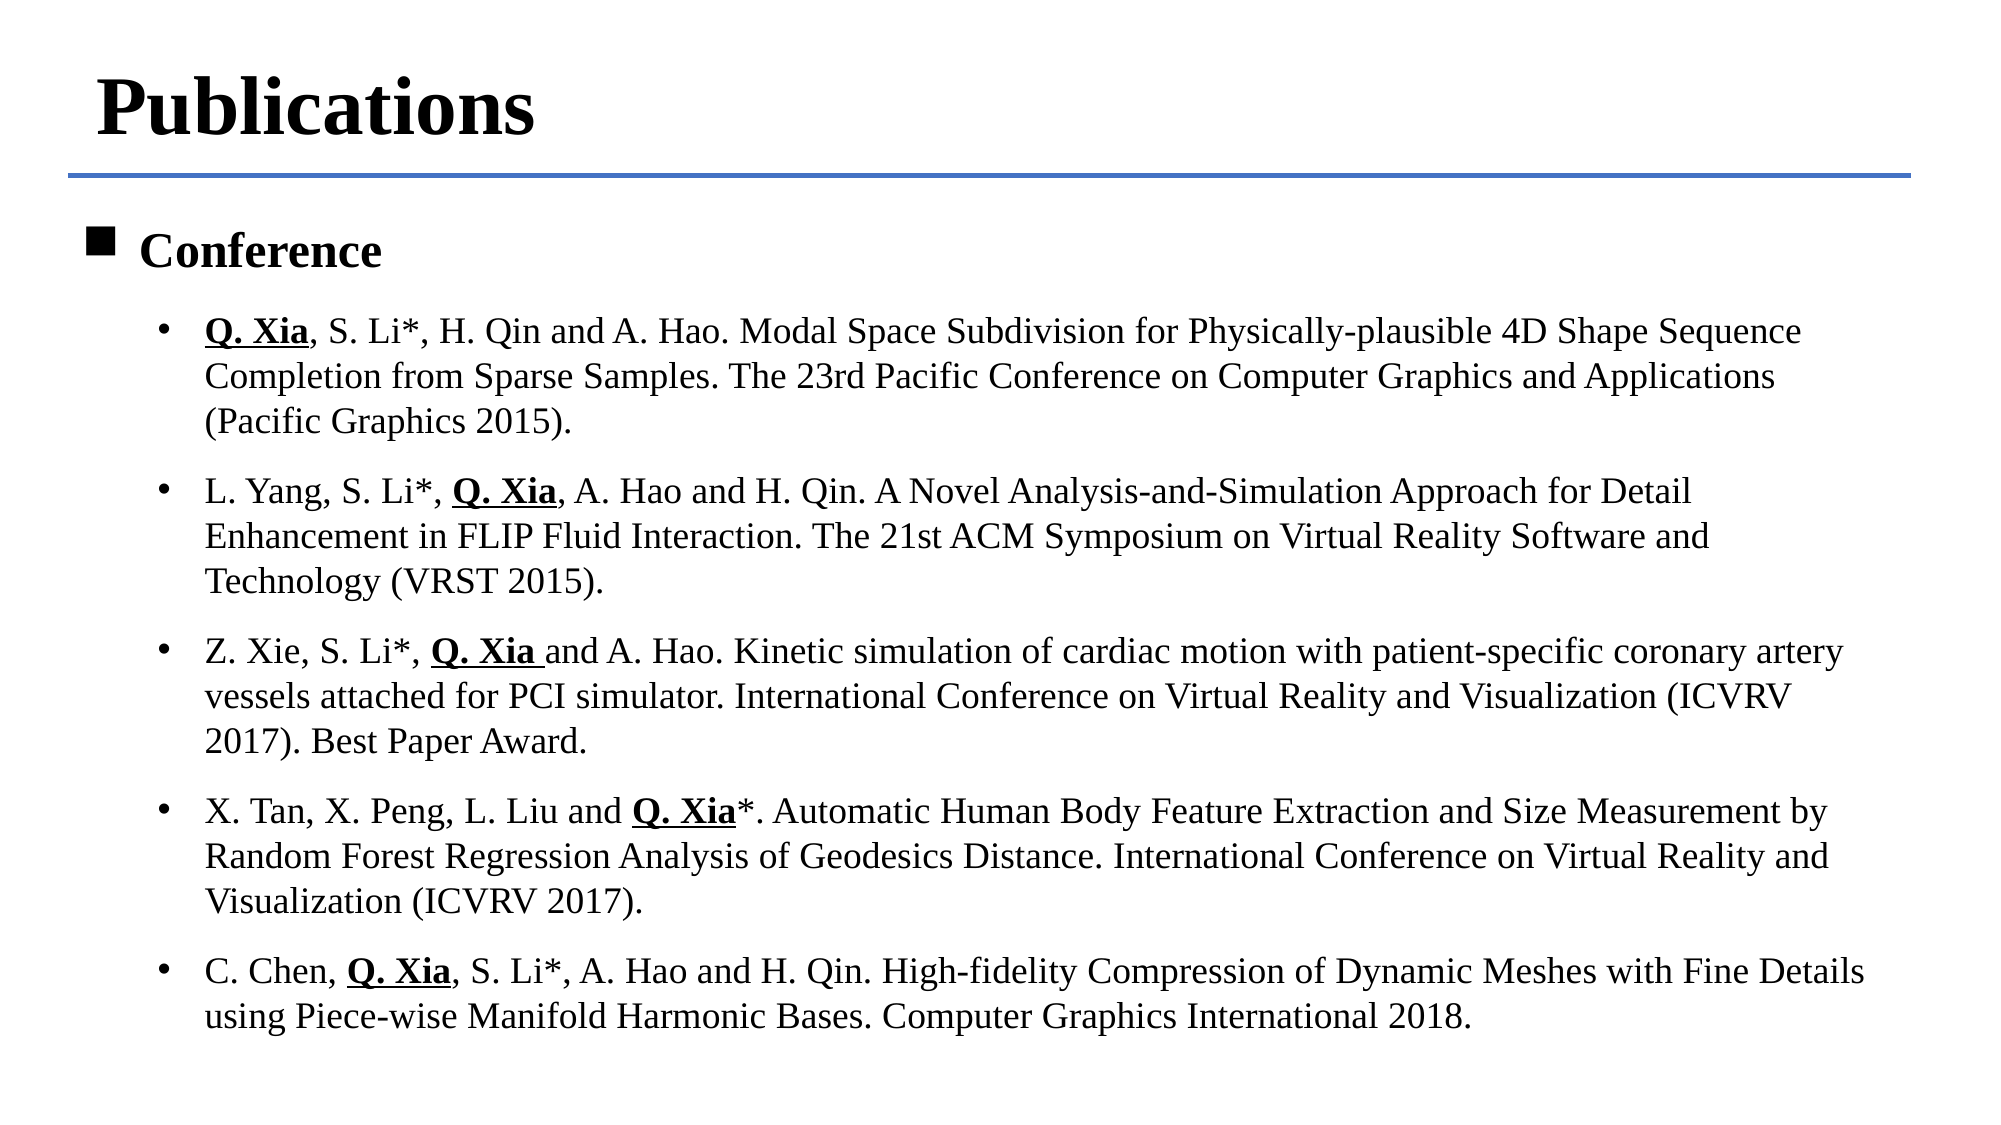

# Publications
Conference
Q. Xia, S. Li*, H. Qin and A. Hao. Modal Space Subdivision for Physically-plausible 4D Shape Sequence Completion from Sparse Samples. The 23rd Pacific Conference on Computer Graphics and Applications (Pacific Graphics 2015).
L. Yang, S. Li*, Q. Xia, A. Hao and H. Qin. A Novel Analysis-and-Simulation Approach for Detail Enhancement in FLIP Fluid Interaction. The 21st ACM Symposium on Virtual Reality Software and Technology (VRST 2015).
Z. Xie, S. Li*, Q. Xia and A. Hao. Kinetic simulation of cardiac motion with patient-specific coronary artery vessels attached for PCI simulator. International Conference on Virtual Reality and Visualization (ICVRV 2017). Best Paper Award.
X. Tan, X. Peng, L. Liu and Q. Xia*. Automatic Human Body Feature Extraction and Size Measurement by Random Forest Regression Analysis of Geodesics Distance. International Conference on Virtual Reality and Visualization (ICVRV 2017).
C. Chen, Q. Xia, S. Li*, A. Hao and H. Qin. High-fidelity Compression of Dynamic Meshes with Fine Details using Piece-wise Manifold Harmonic Bases. Computer Graphics International 2018.